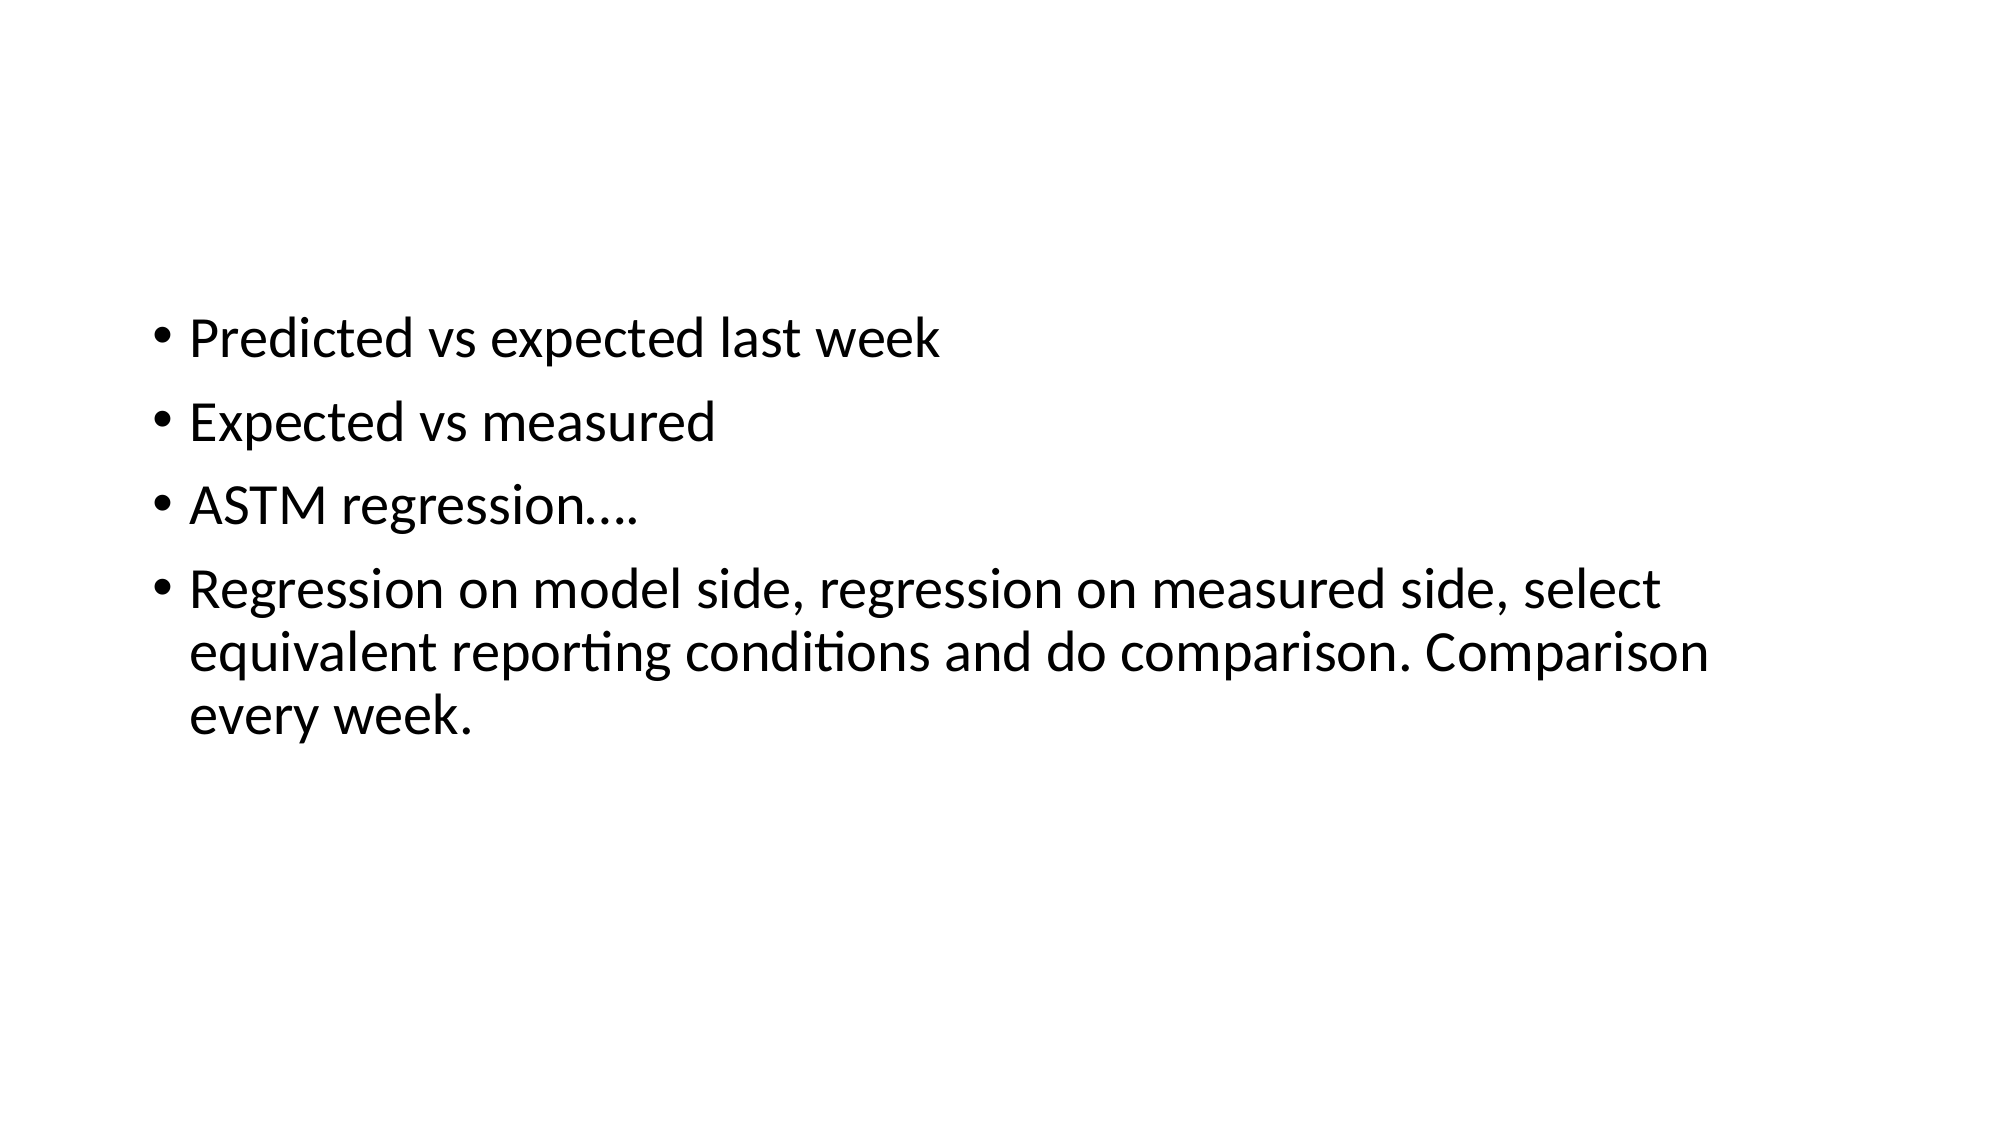

#
Predicted vs expected last week
Expected vs measured
ASTM regression….
Regression on model side, regression on measured side, select equivalent reporting conditions and do comparison. Comparison every week.